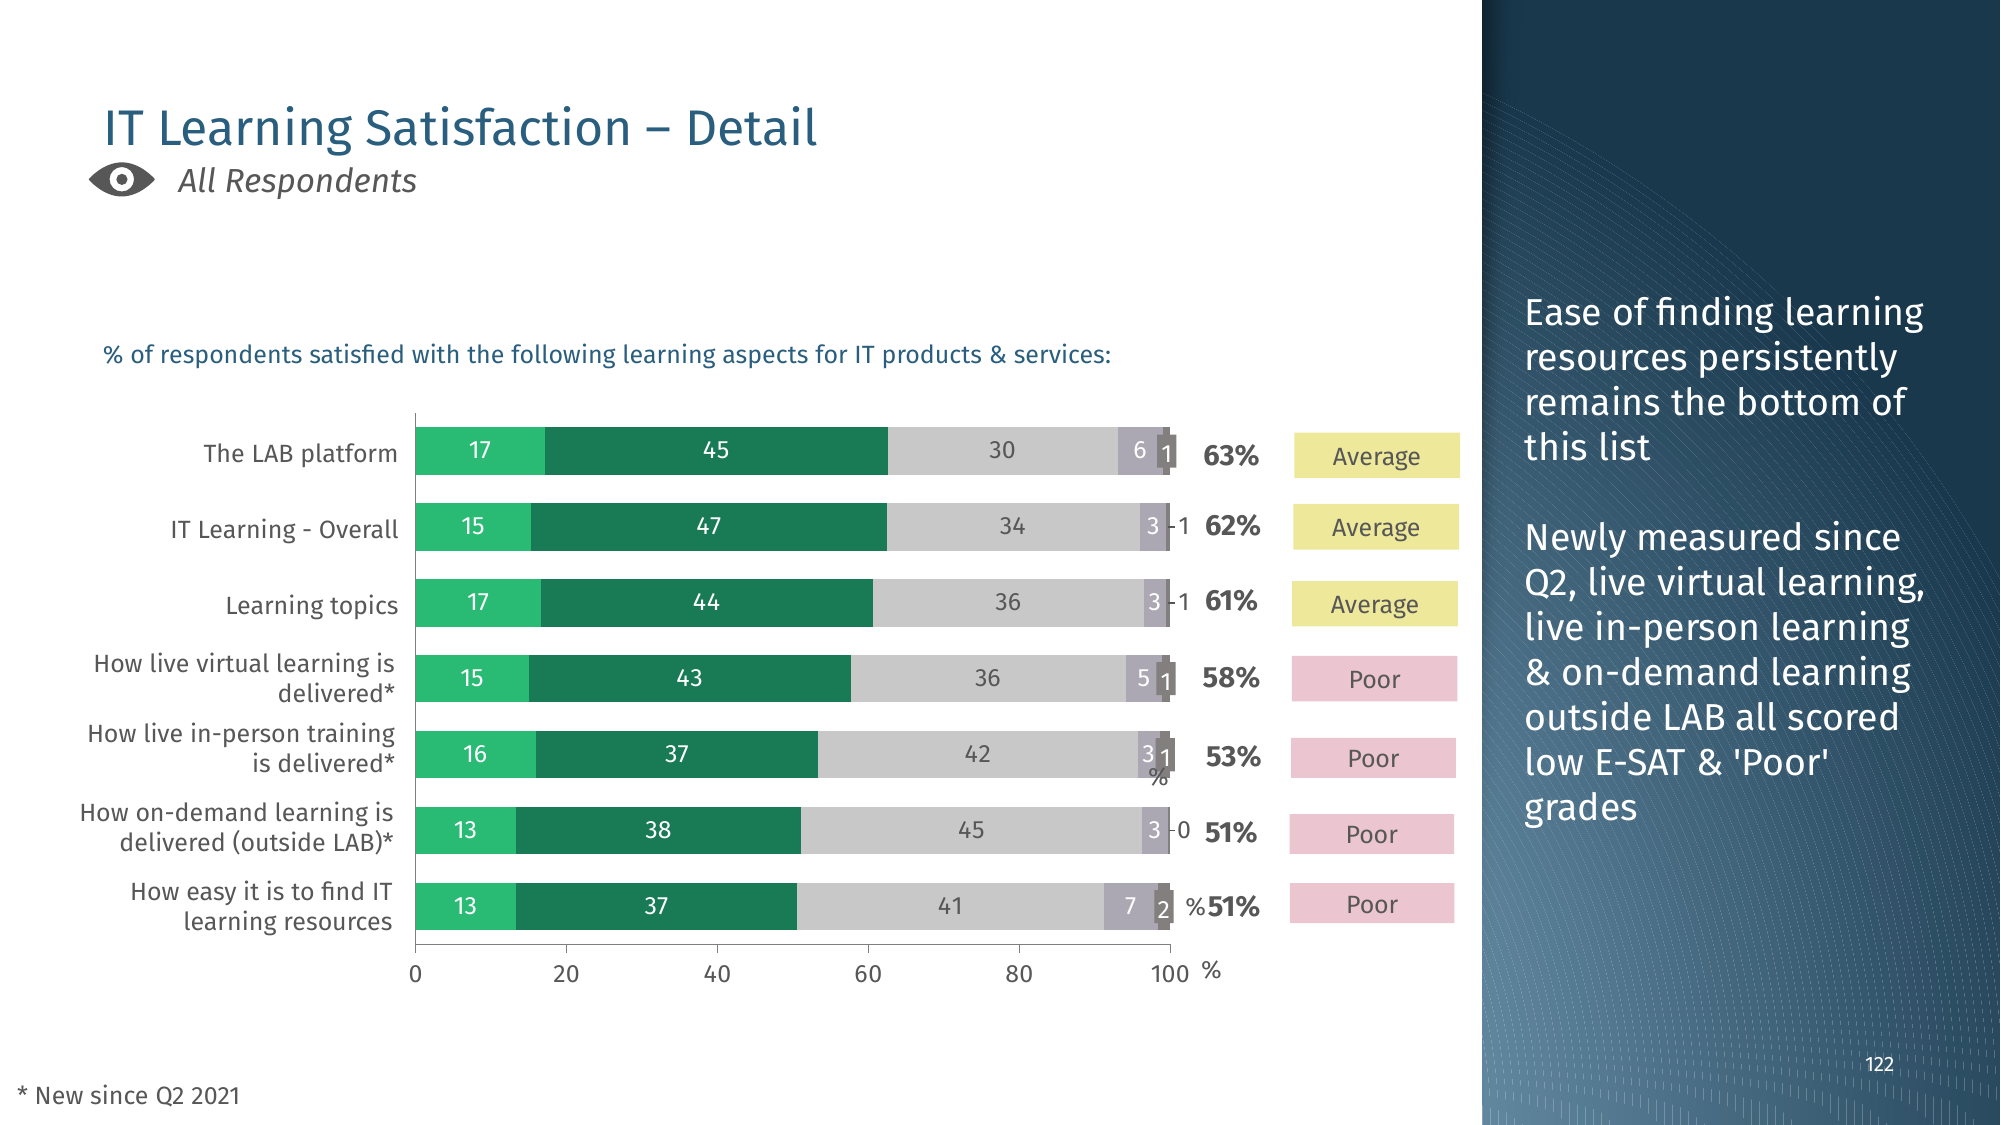

Ease of finding learning resources persistently remains the bottom of this list

Newly measured since Q2, live virtual learning, live in-person learning & on-demand learning outside LAB all scored low E-SAT & 'Poor' grades
# IT Learning Satisfaction – Detail

All Respondents
% of respondents satisfied with the following learning aspects for IT products & services:

### Chart

| Category |  |  |  |  |  |
|---|---|---|---|---|---|
63%
Average
The LAB platform
1
62%
Average
IT Learning - Overall
61%
Average
Learning topics
How live virtual learning is delivered*
58%
Poor
1
How live in-person training is delivered*
53%
Poor
1
%
How on-demand learning is delivered (outside LAB)*
51%
Poor
How easy it is to find IT learning resources
51%
%
Poor
2
%
* New since Q2 2021